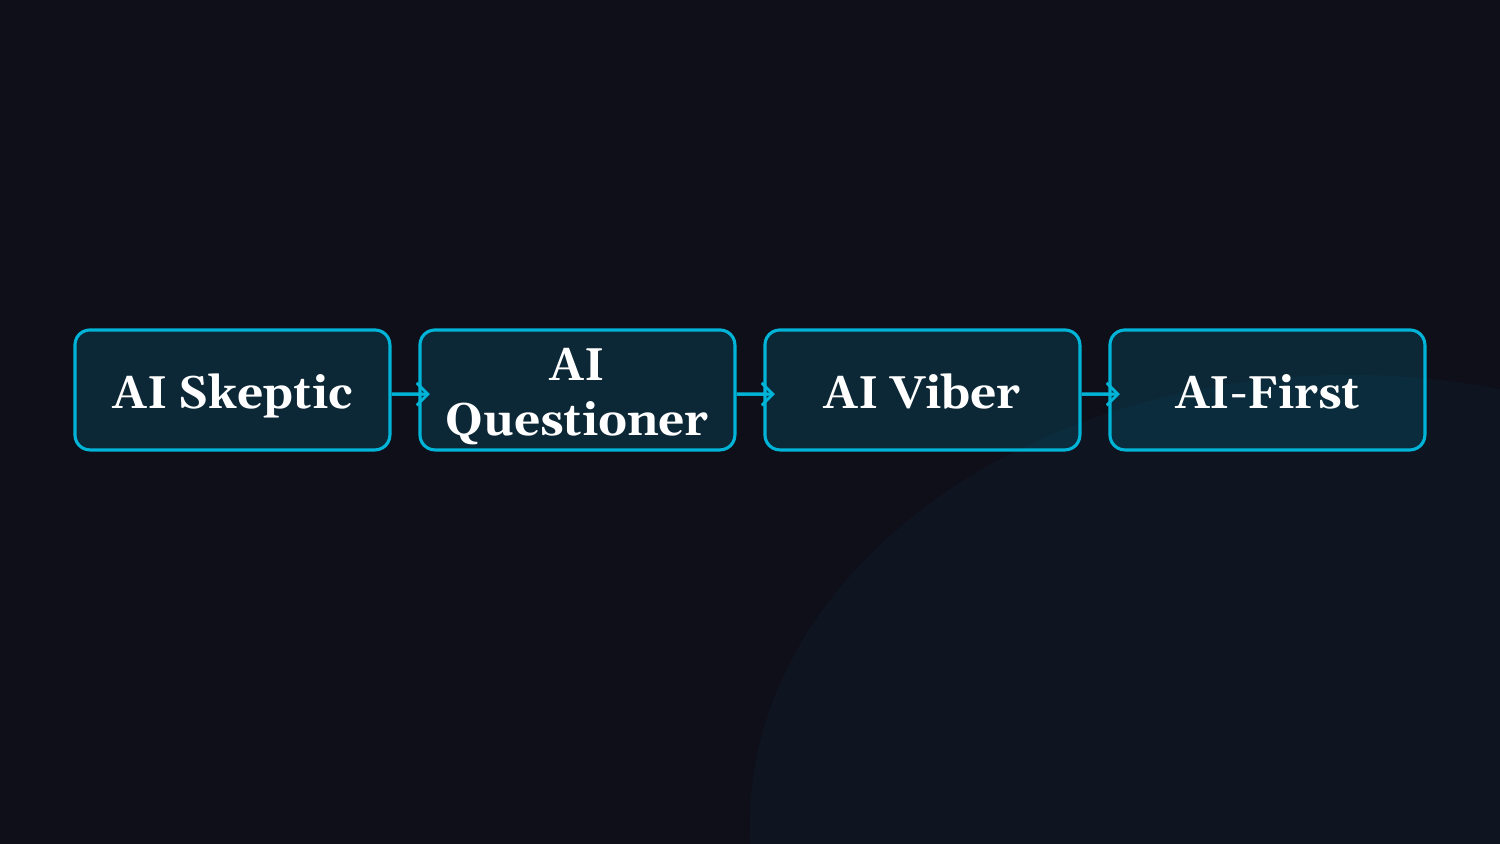

AI Skeptic
→

AI Questioner
→

AI Viber
→

AI-First